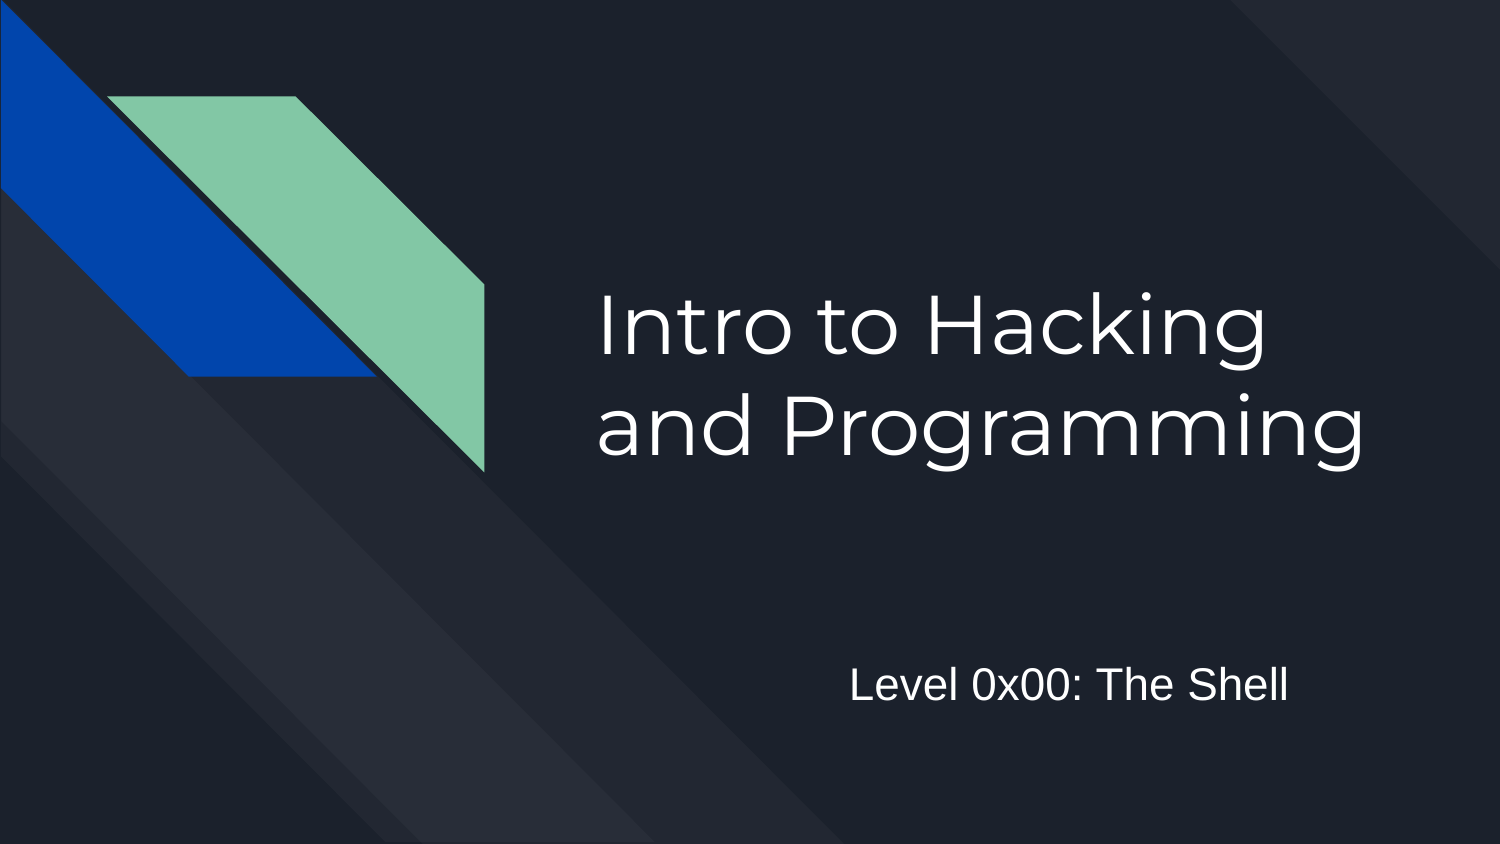

# Intro to Hacking and Programming
Level 0x00: The Shell